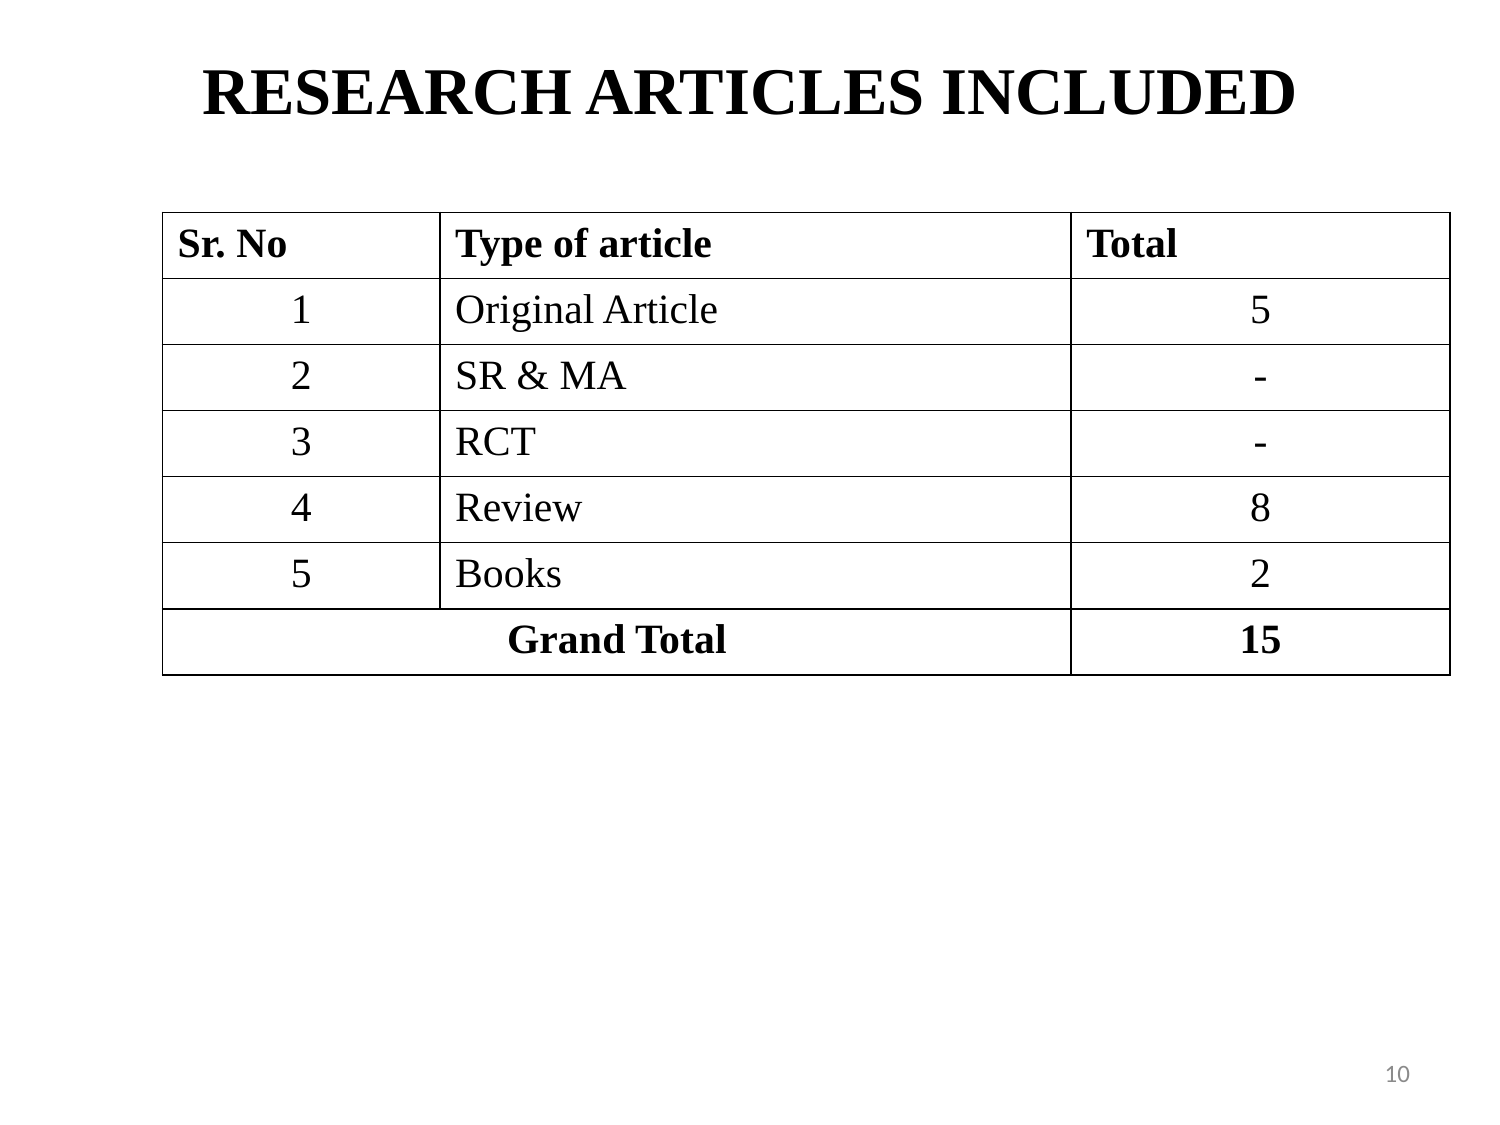

# RESEARCH ARTICLES INCLUDED

| Sr. No | Type of article | Total |
| --- | --- | --- |
| 1 | Original Article | 5 |
| 2 | SR & MA | - |
| 3 | RCT | - |
| 4 | Review | 8 |
| 5 | Books | 2 |
| Grand Total | Grand Total | 15 |
10